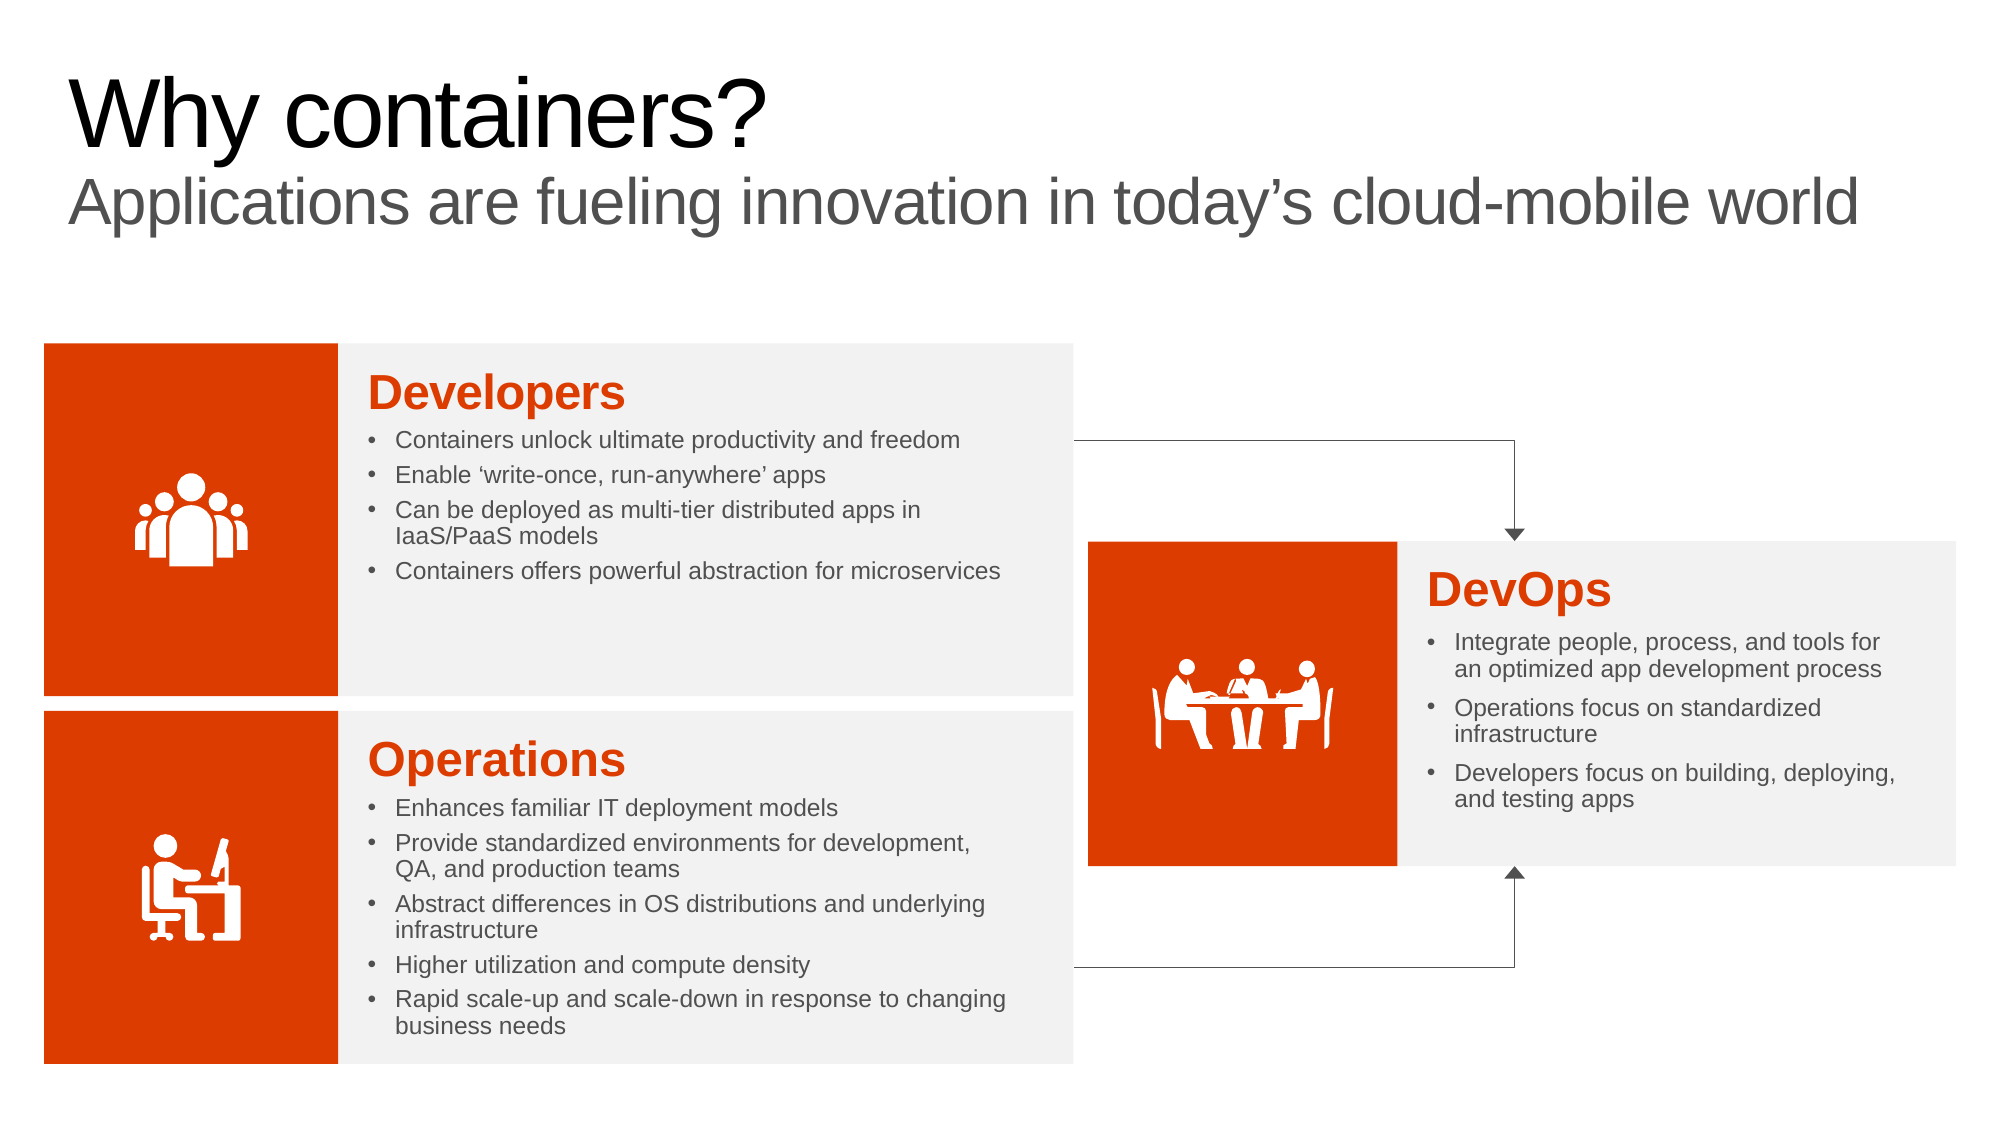

# Why containers? Applications are fueling innovation in today’s cloud-mobile world

Developers
Containers unlock ultimate productivity and freedom
Enable ‘write-once, run-anywhere’ apps
Can be deployed as multi-tier distributed apps in
IaaS/PaaS models
Containers offers powerful abstraction for microservices

DevOps
Integrate people, process, and tools for
an optimized app development process
Operations focus on standardized infrastructure
Developers focus on building, deploying, and testing apps

Operations
Enhances familiar IT deployment models
Provide standardized environments for development,
QA, and production teams
Abstract differences in OS distributions and underlying infrastructure
Higher utilization and compute density
Rapid scale-up and scale-down in response to changing business needs